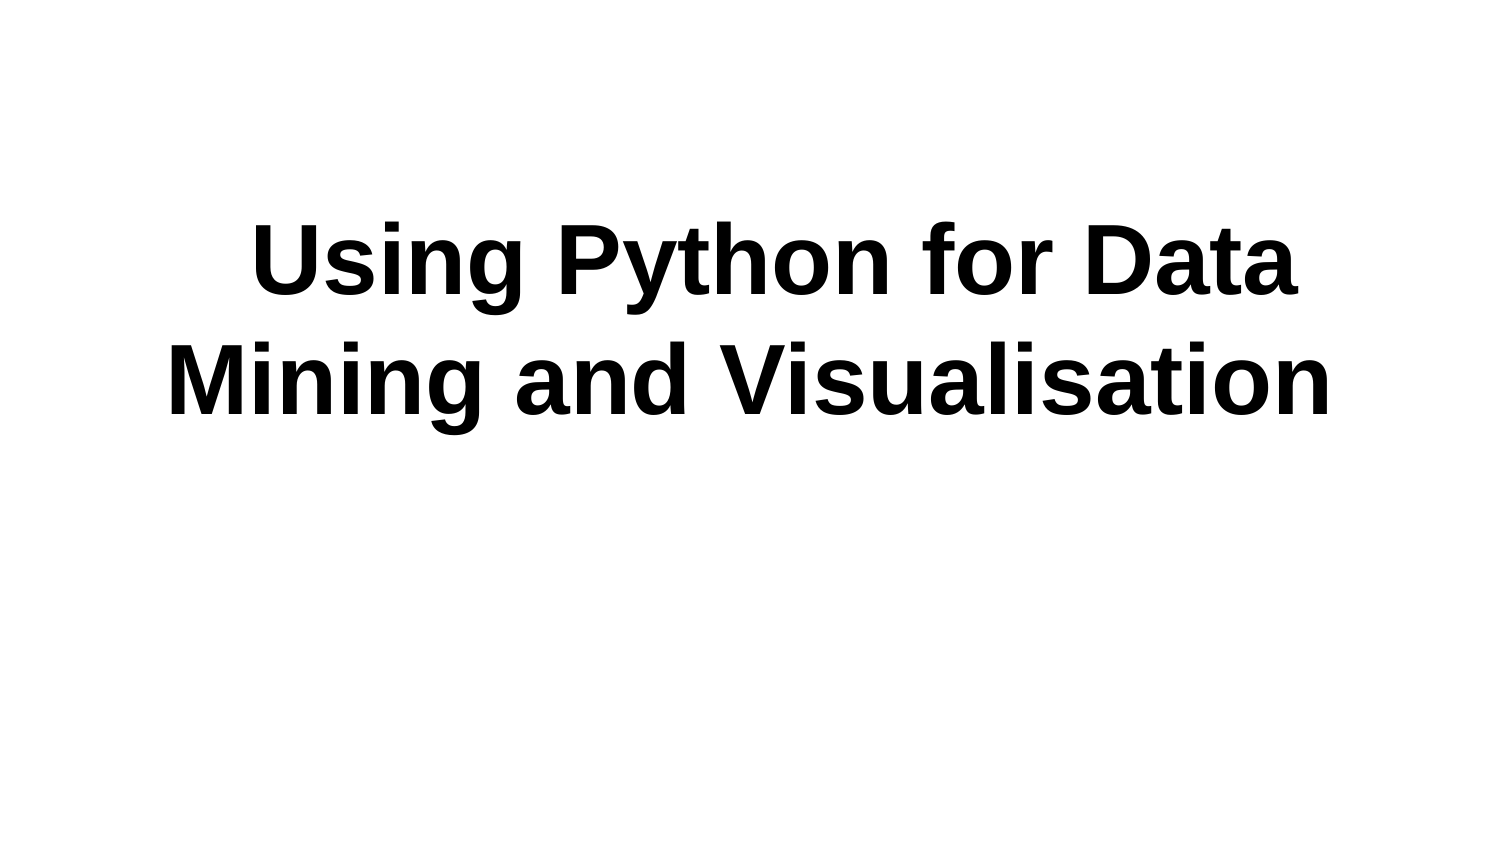

# Using Python for Data Mining and Visualisation